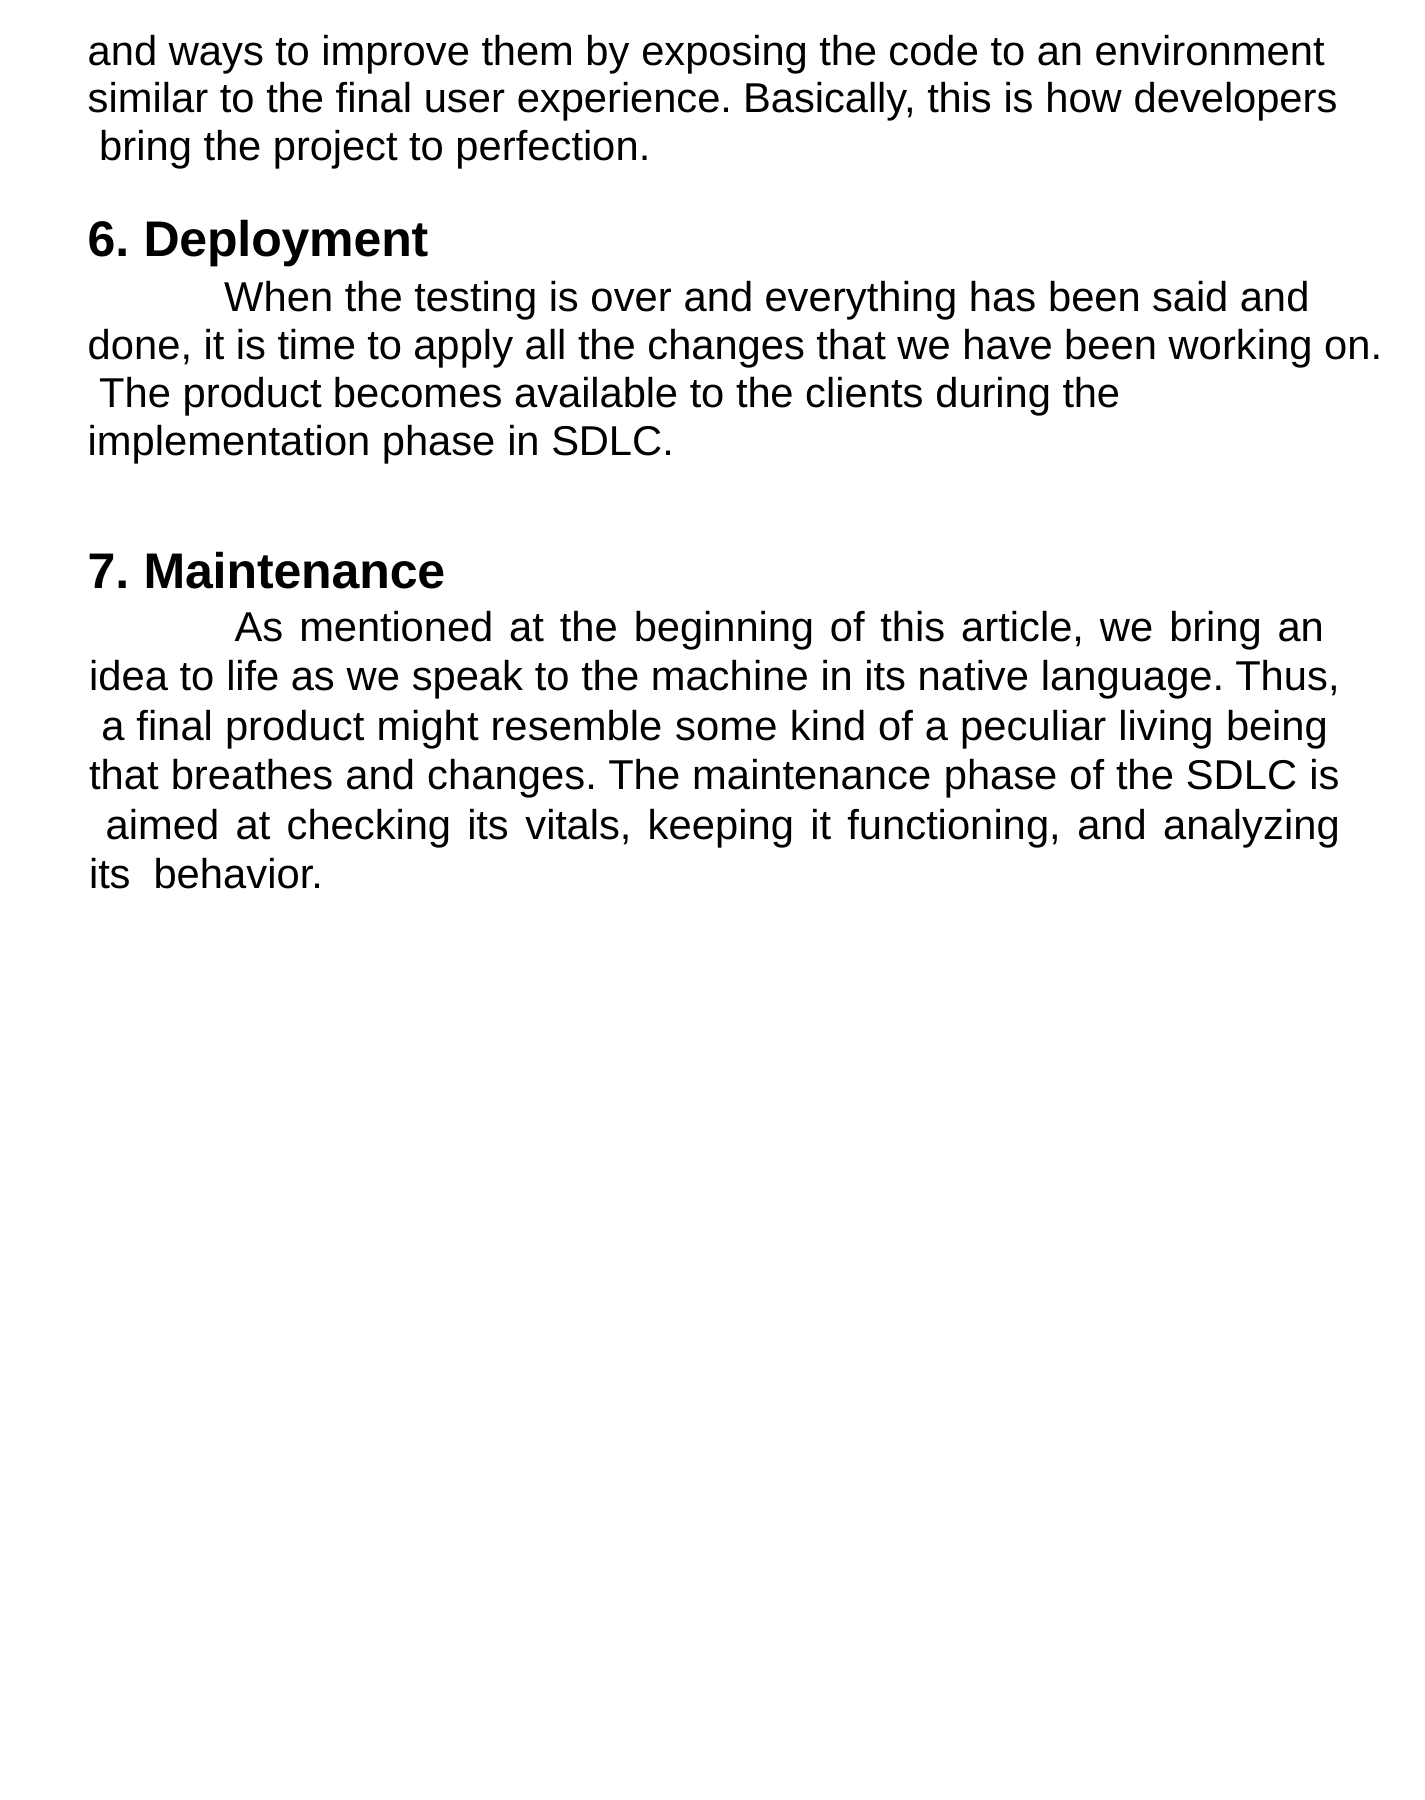

and ways to improve them by exposing the code to an environment  similar to the final user experience. Basically, this is how developers  bring the project to perfection.
Deployment
When the testing is over and everything has been said and  done, it is time to apply all the changes that we have been working on.  The product becomes available to the clients during the  implementation phase in SDLC.

Maintenance
As mentioned at the beginning of this article, we bring an  idea to life as we speak to the machine in its native language. Thus,  a final product might resemble some kind of a peculiar living being  that breathes and changes. The maintenance phase of the SDLC is  aimed at checking its vitals, keeping it functioning, and analyzing its  behavior.